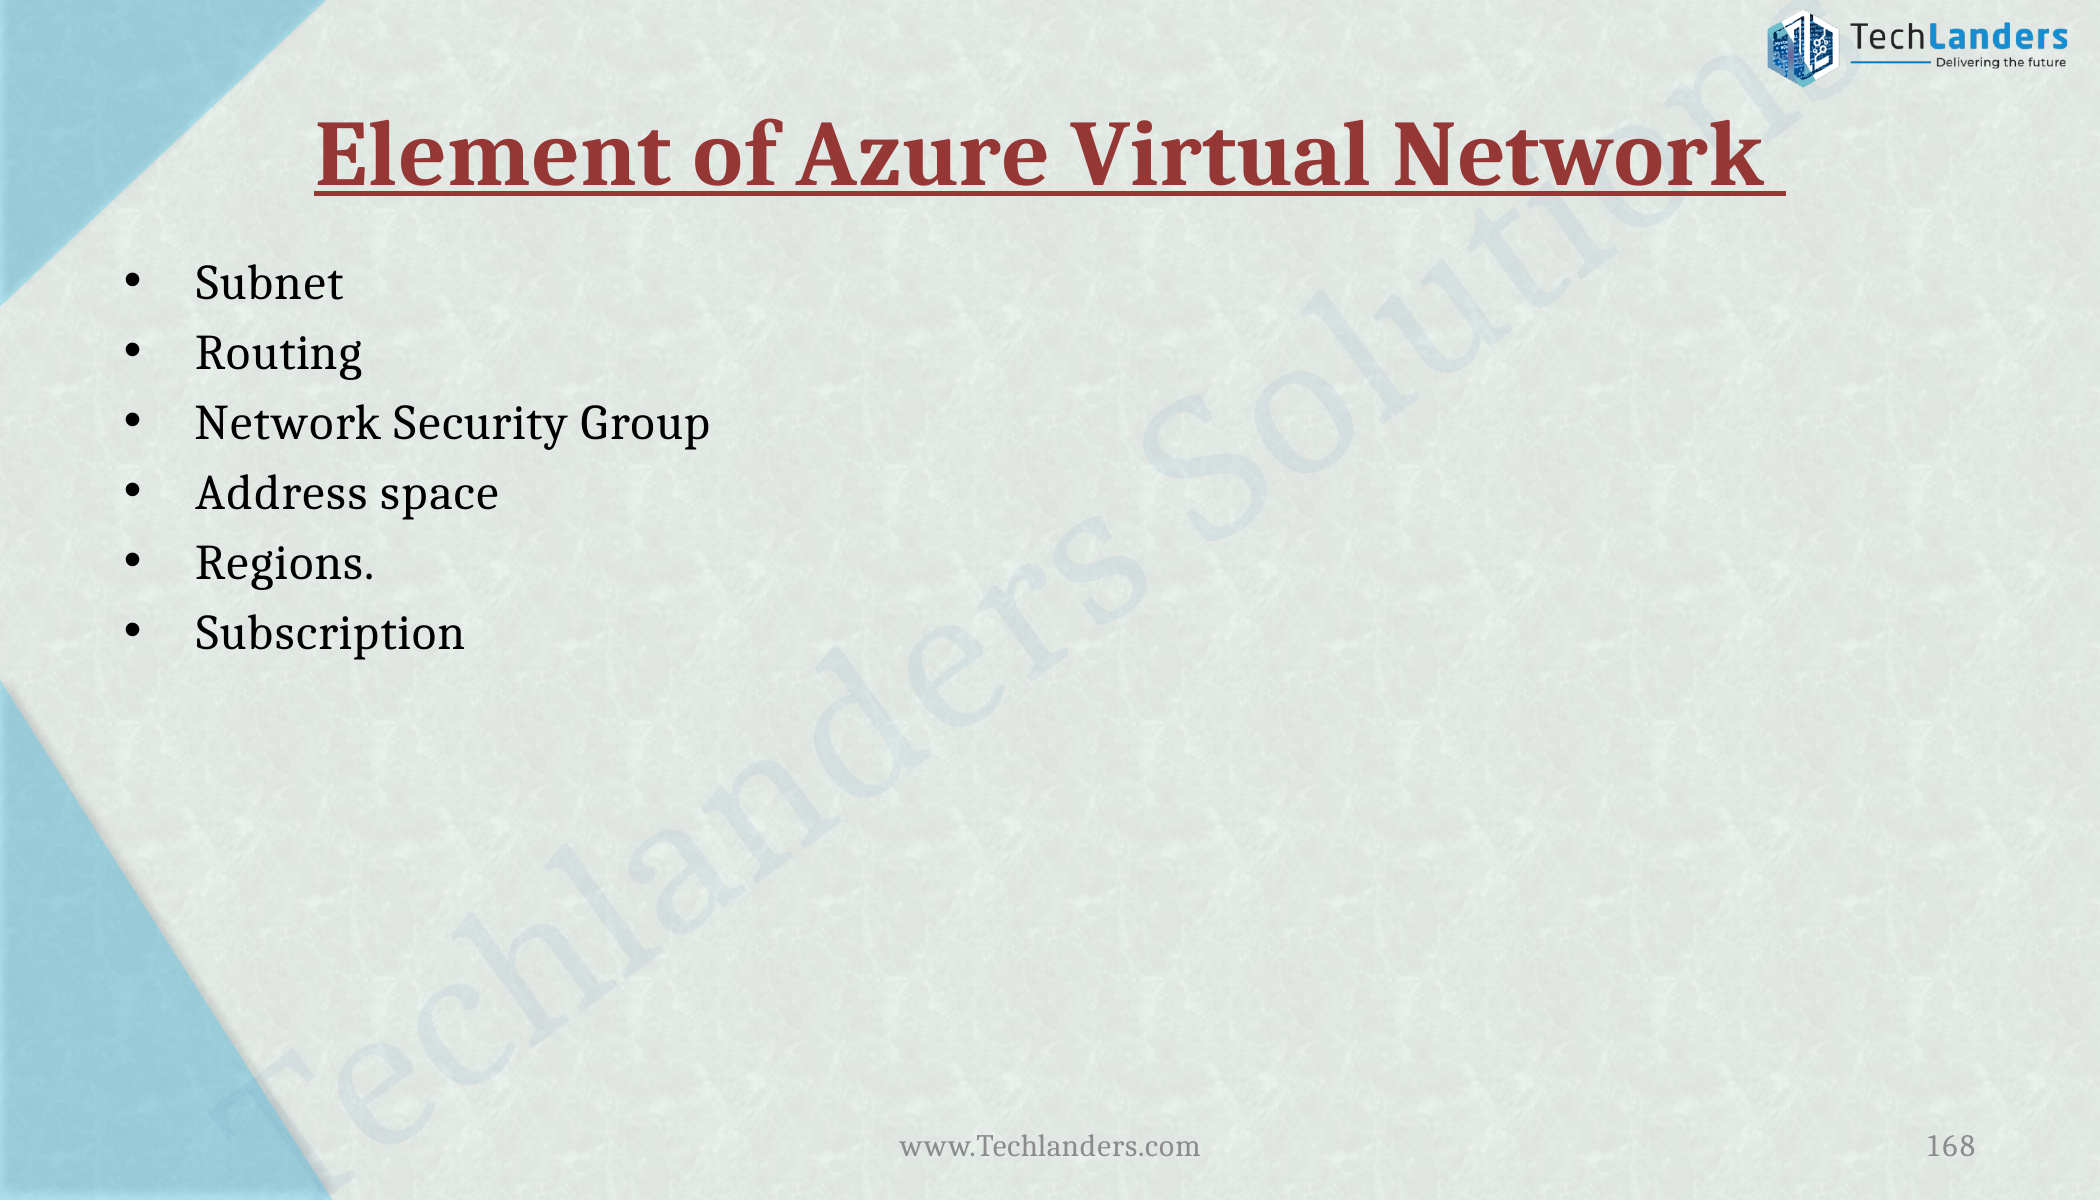

# Element of Azure Virtual Network
Subnet
Routing
Network Security Group
Address space
Regions.
Subscription

www.Techlanders.com
168